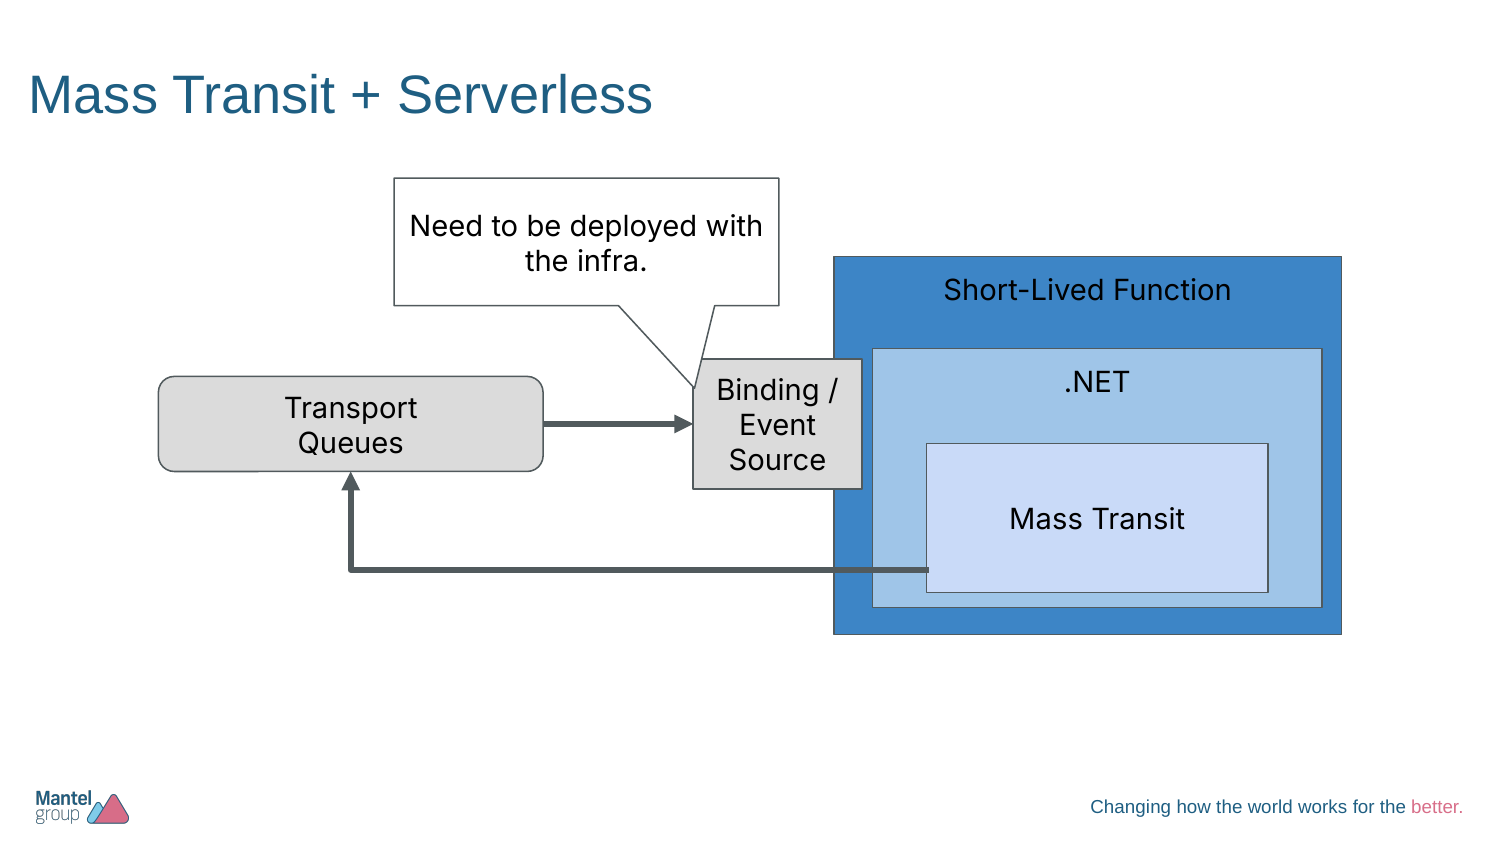

# Mass Transit + Serverless
Need to be deployed with the infra.
Short-Lived Function
.NET
Binding / Event Source
Transport
Queues
Mass Transit